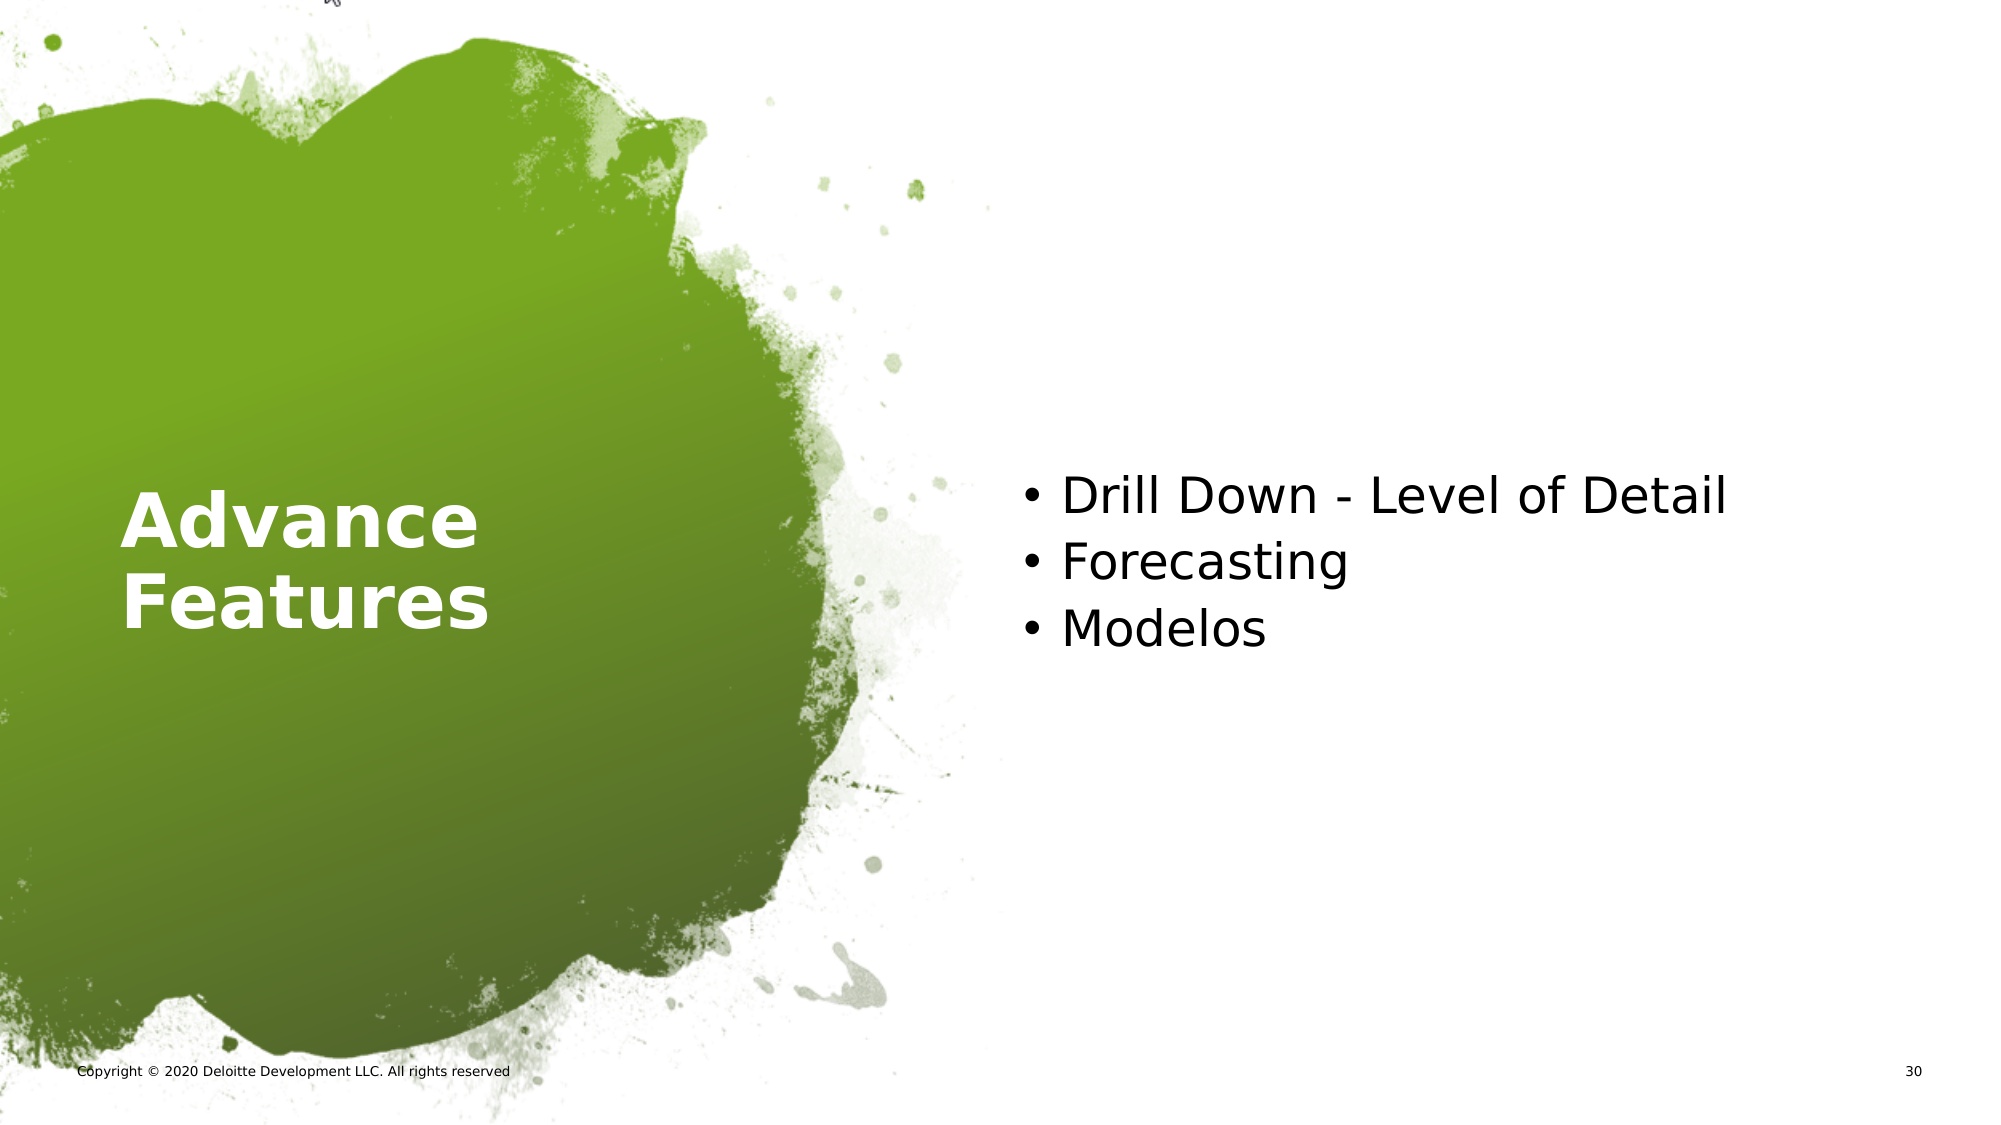

Drill Down - Level of Detail
Forecasting
Modelos

Advance Feature​s